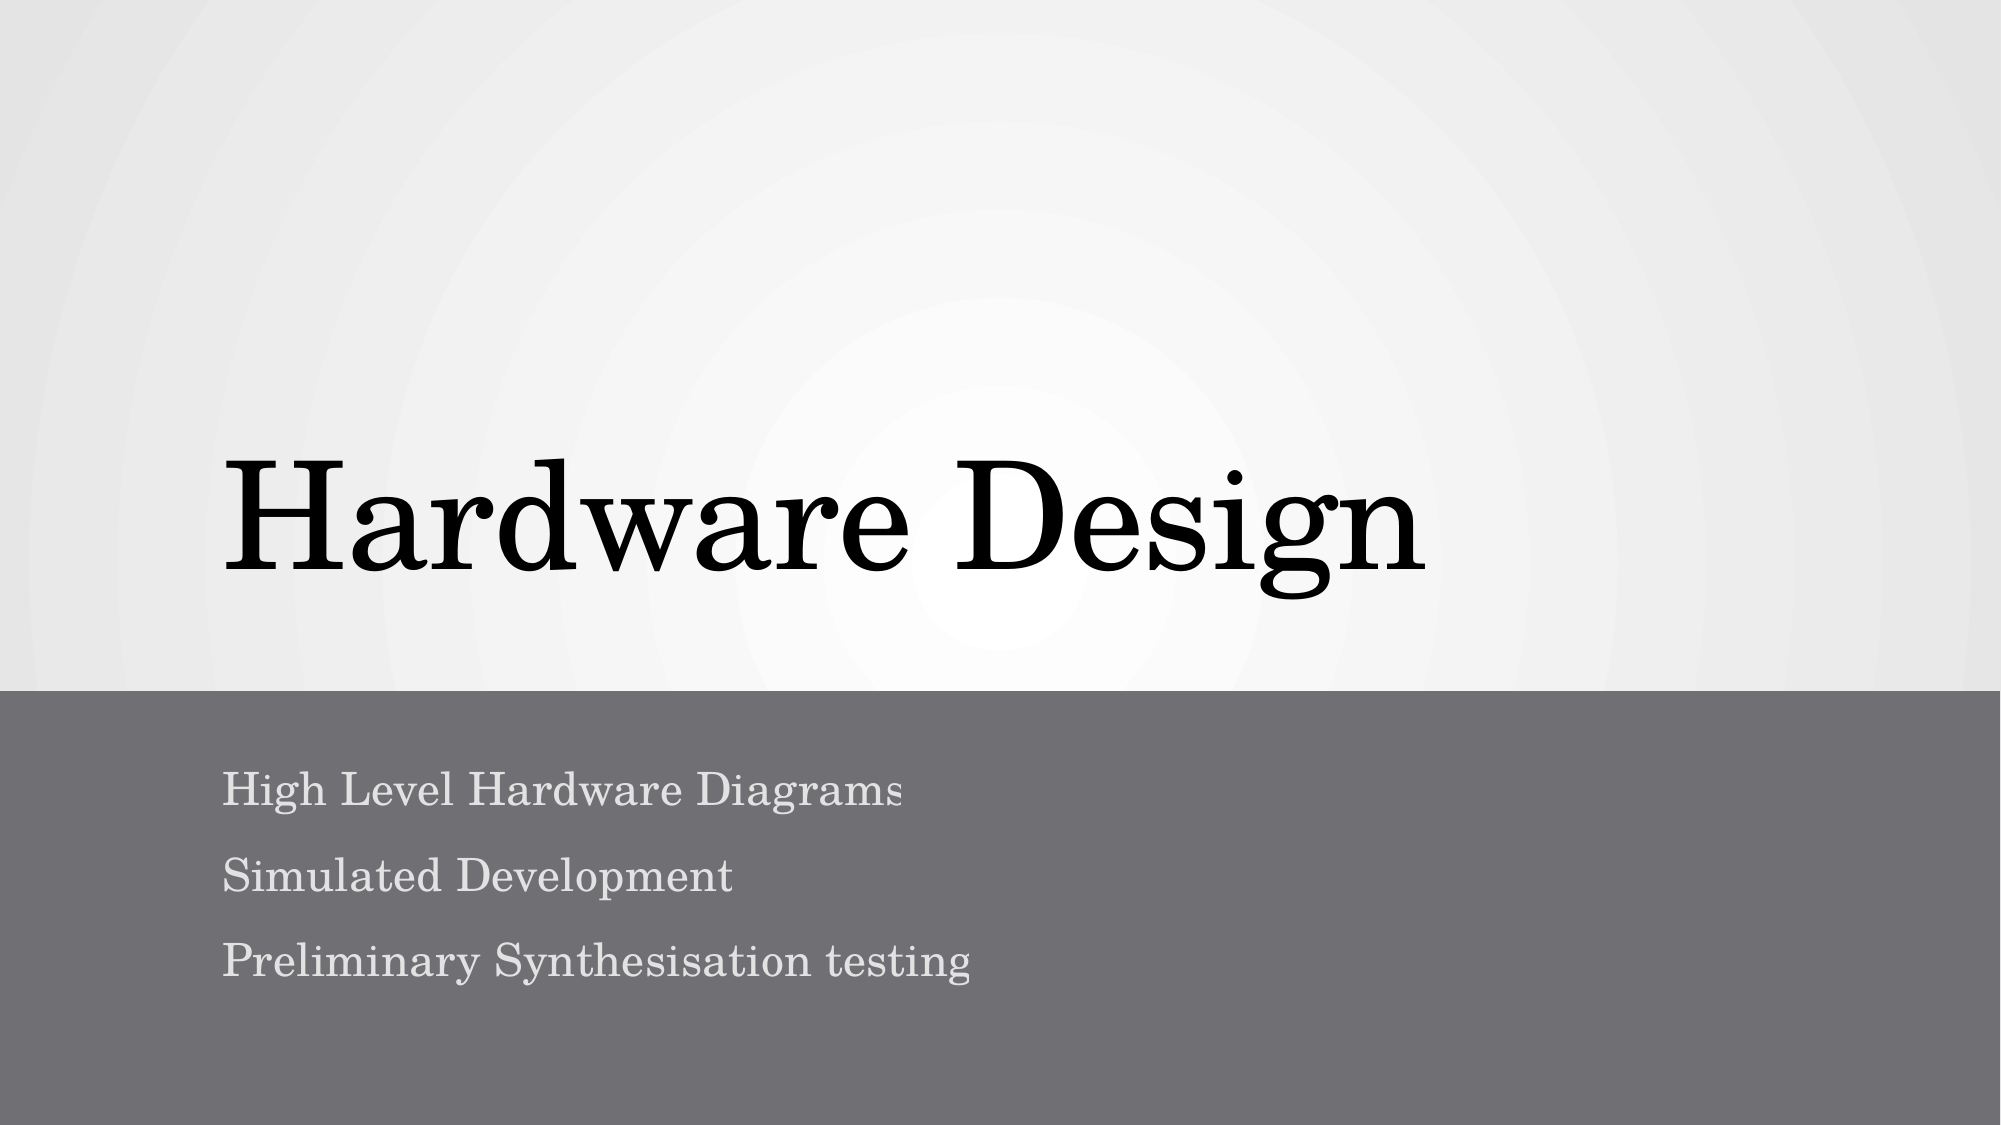

# Hardware Design

High Level Hardware Diagrams
Simulated Development
Preliminary Synthesisation testing